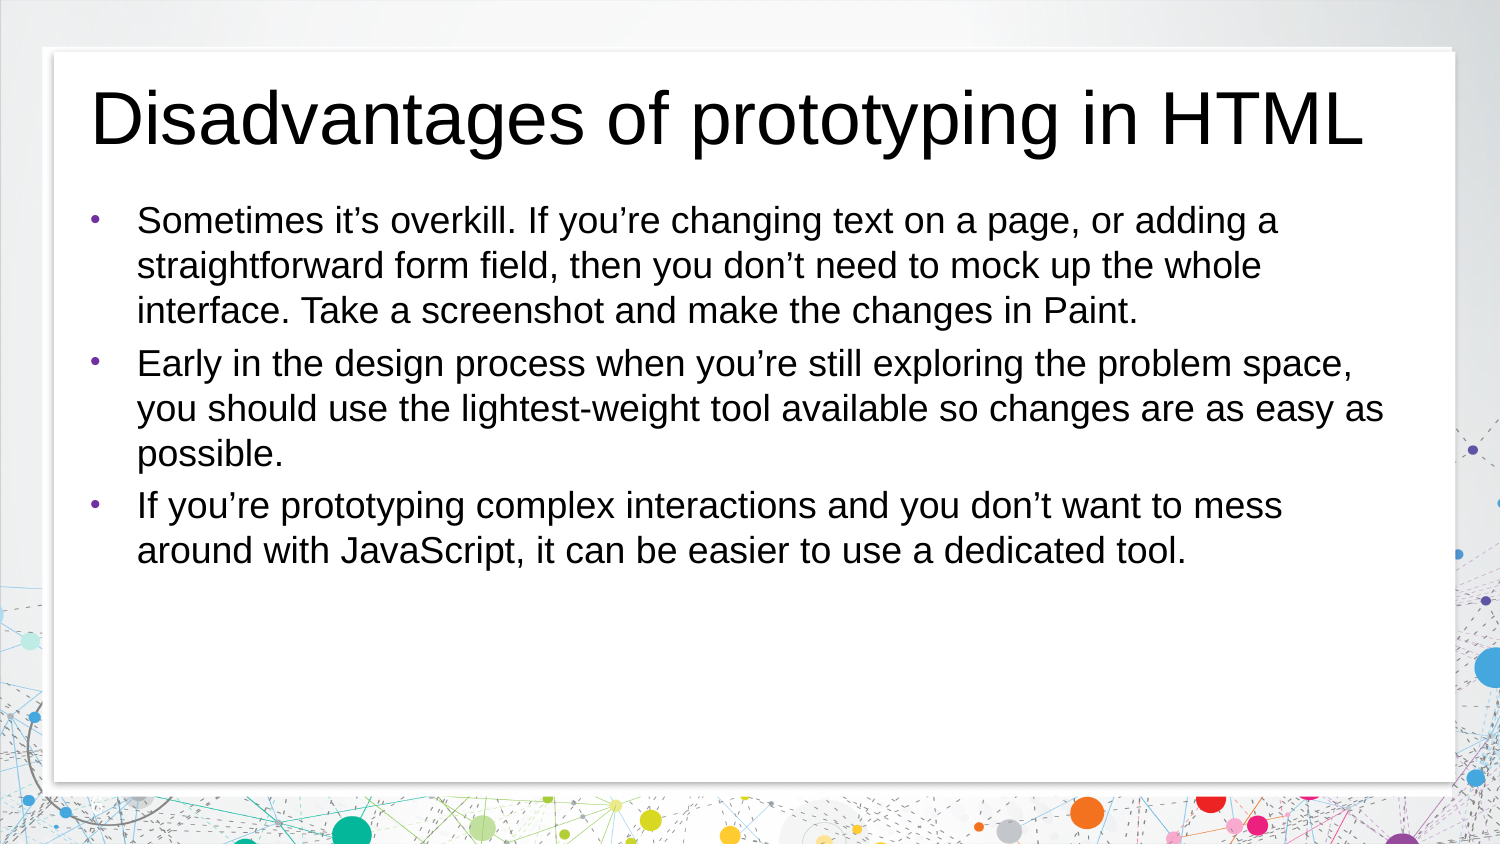

# Disadvantages of prototyping in HTML
Sometimes it’s overkill. If you’re changing text on a page, or adding a straightforward form field, then you don’t need to mock up the whole interface. Take a screenshot and make the changes in Paint.
Early in the design process when you’re still exploring the problem space, you should use the lightest-weight tool available so changes are as easy as possible.
If you’re prototyping complex interactions and you don’t want to mess around with JavaScript, it can be easier to use a dedicated tool.
6